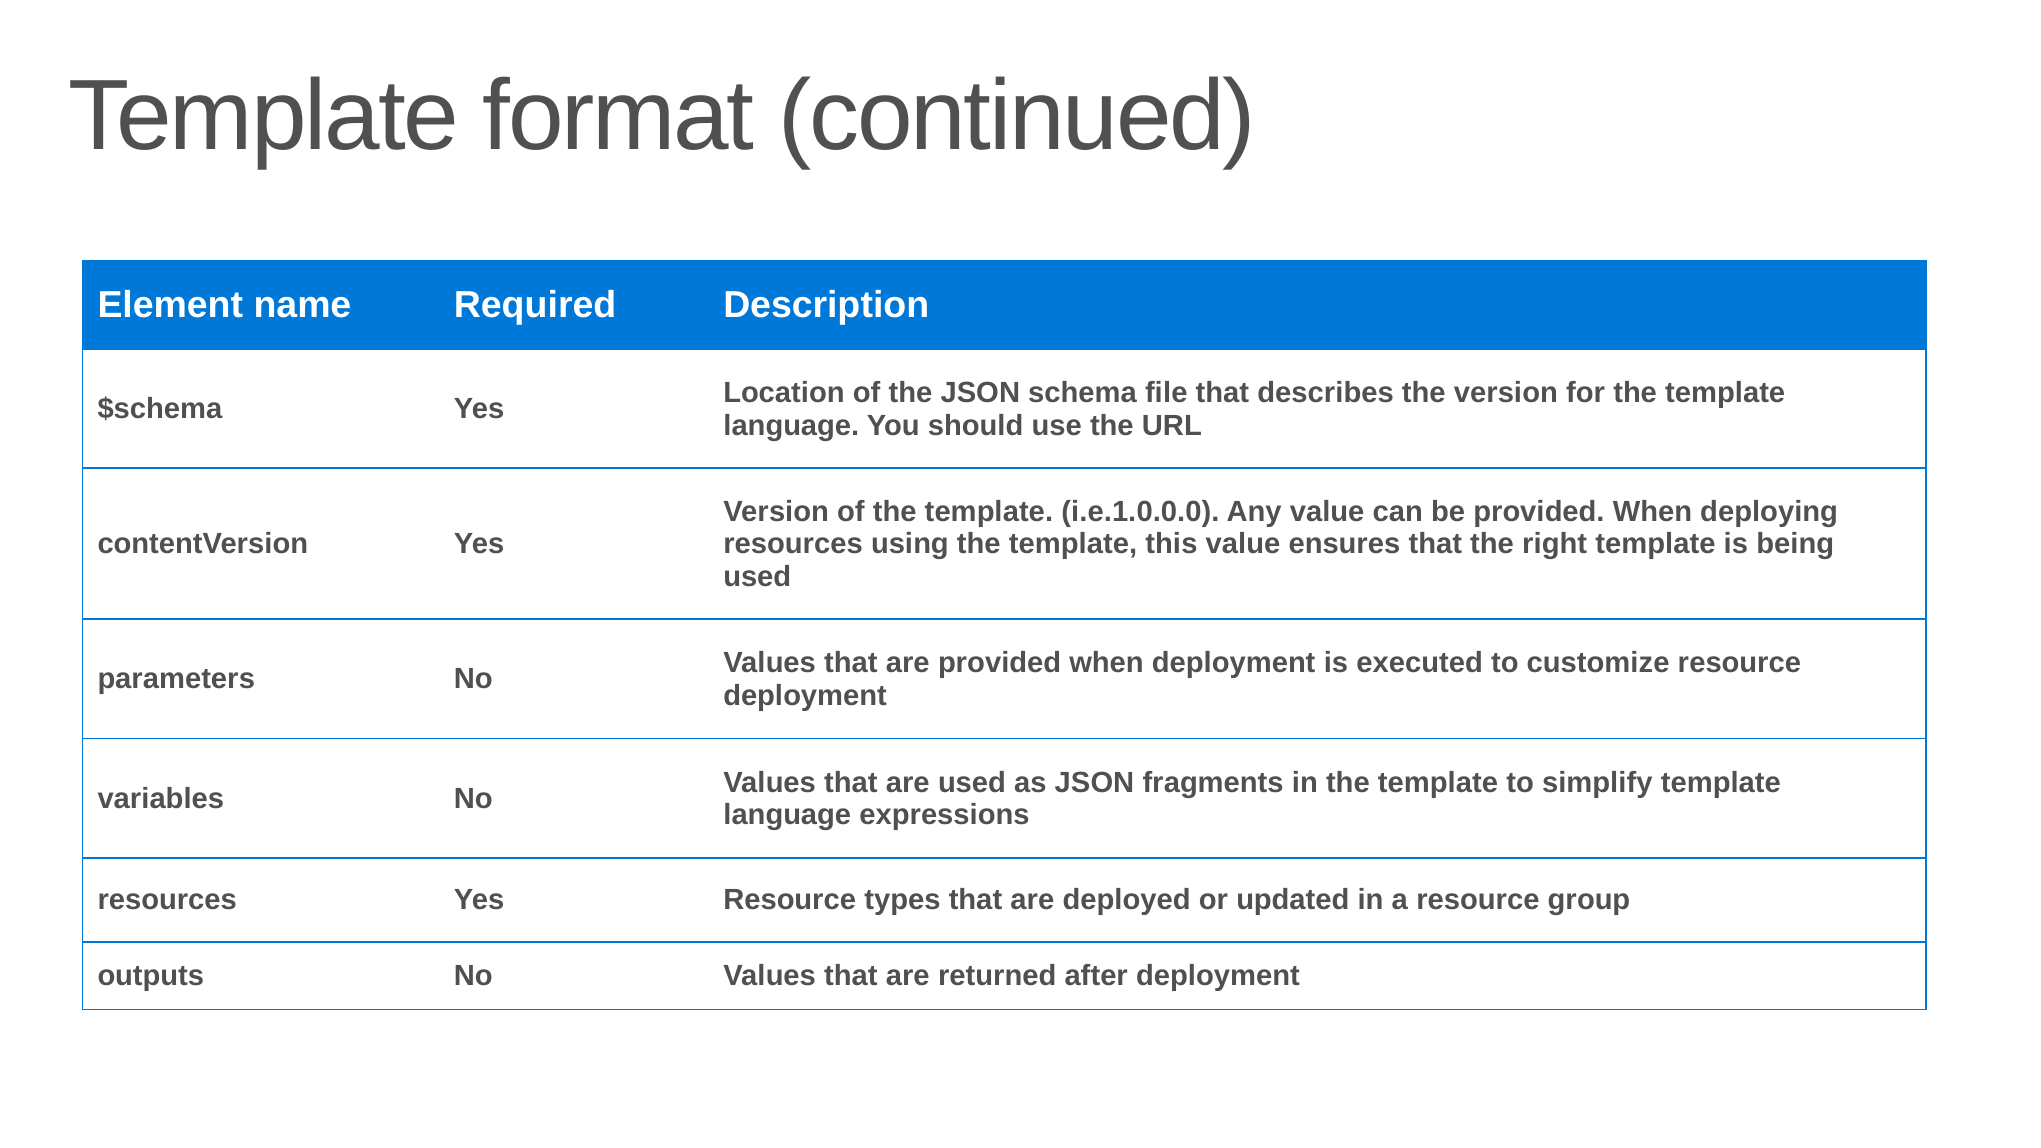

# Template format (continued)

| Element name | Required | Description |
| --- | --- | --- |
| $schema | Yes | Location of the JSON schema file that describes the version for the template language. You should use the URL |
| contentVersion | Yes | Version of the template. (i.e.1.0.0.0). Any value can be provided. When deploying resources using the template, this value ensures that the right template is being used |
| parameters | No | Values that are provided when deployment is executed to customize resource deployment |
| variables | No | Values that are used as JSON fragments in the template to simplify template language expressions |
| resources | Yes | Resource types that are deployed or updated in a resource group |
| outputs | No | Values that are returned after deployment |